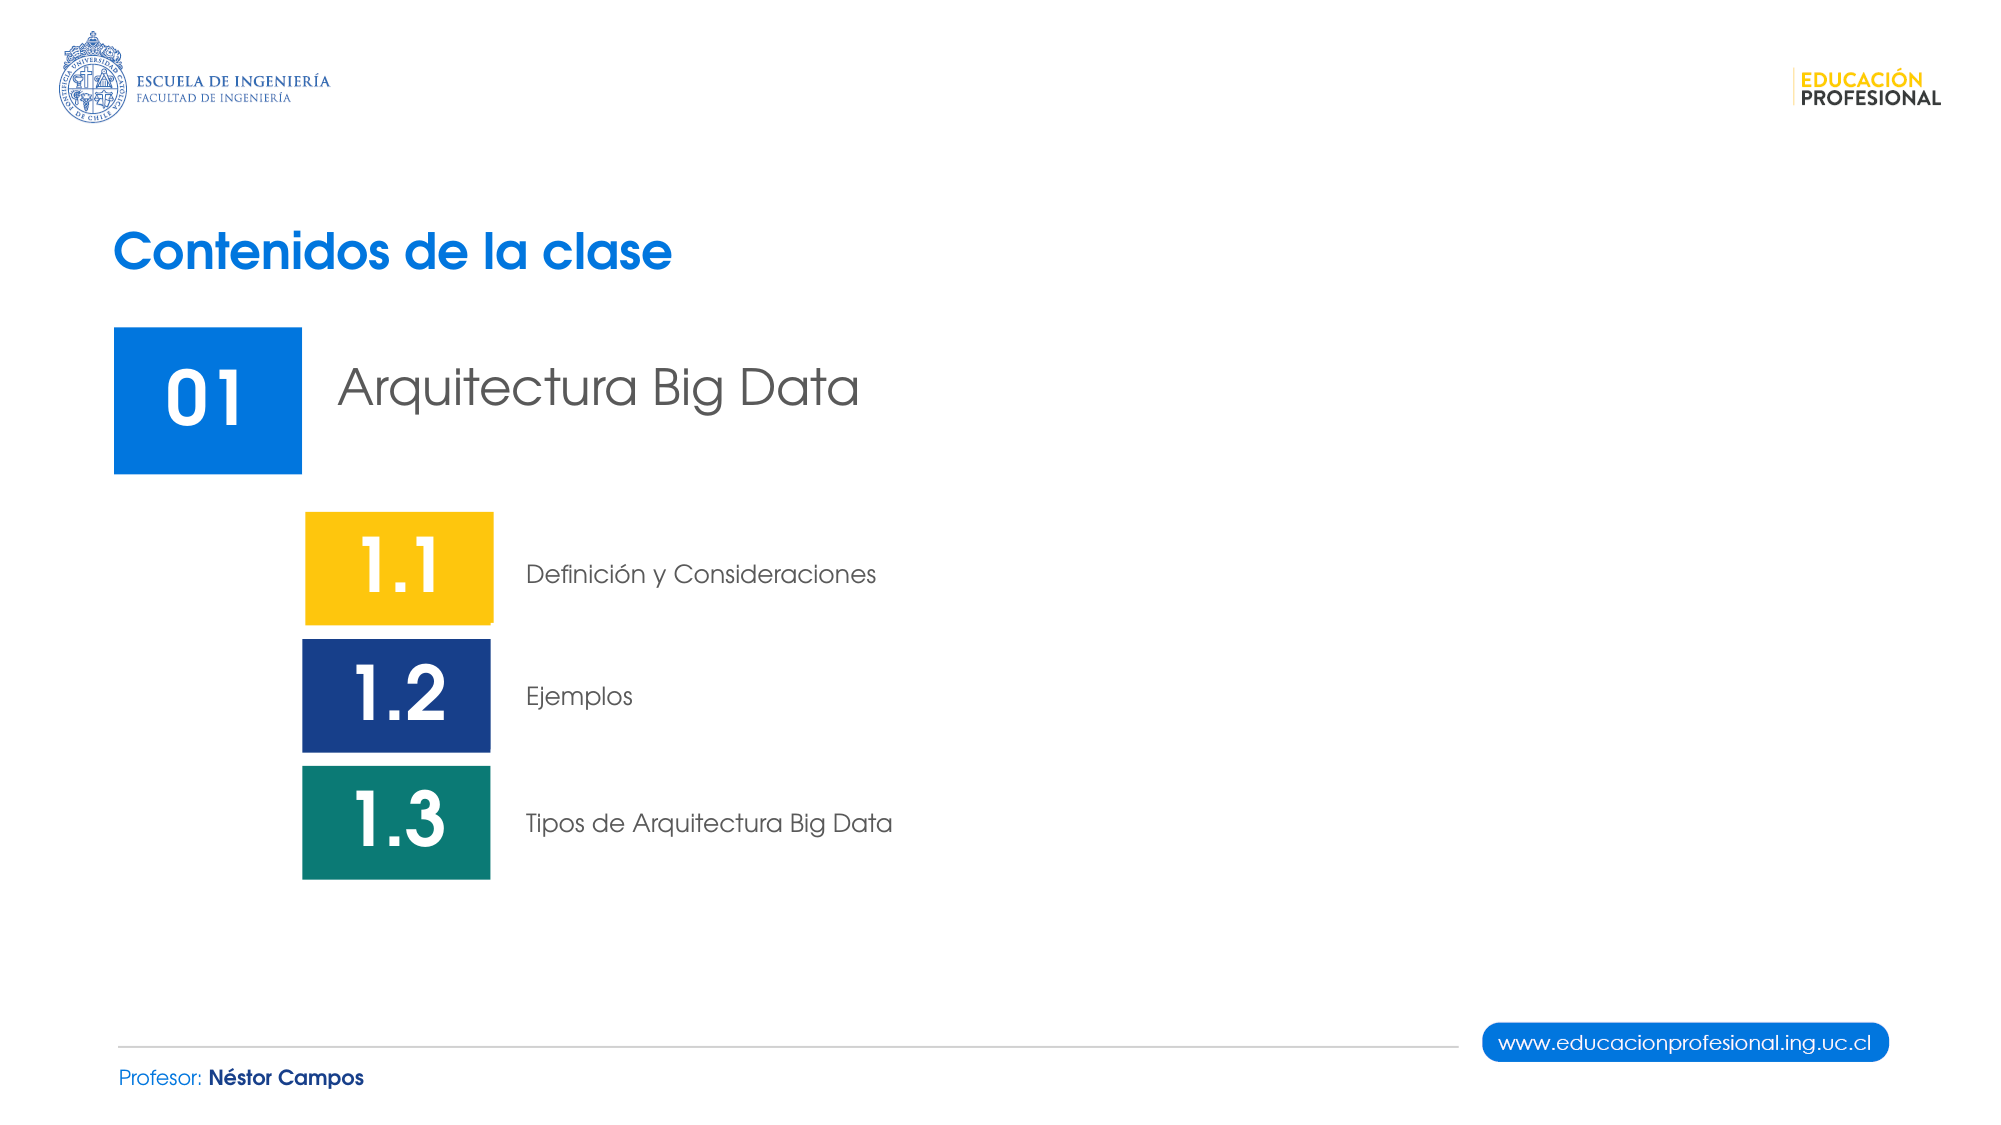

Contenidos de la clase
Arquitectura Big Data
01
Definición y Consideraciones
1.1
Ejemplos
1.2
Tipos de Arquitectura Big Data
1.3